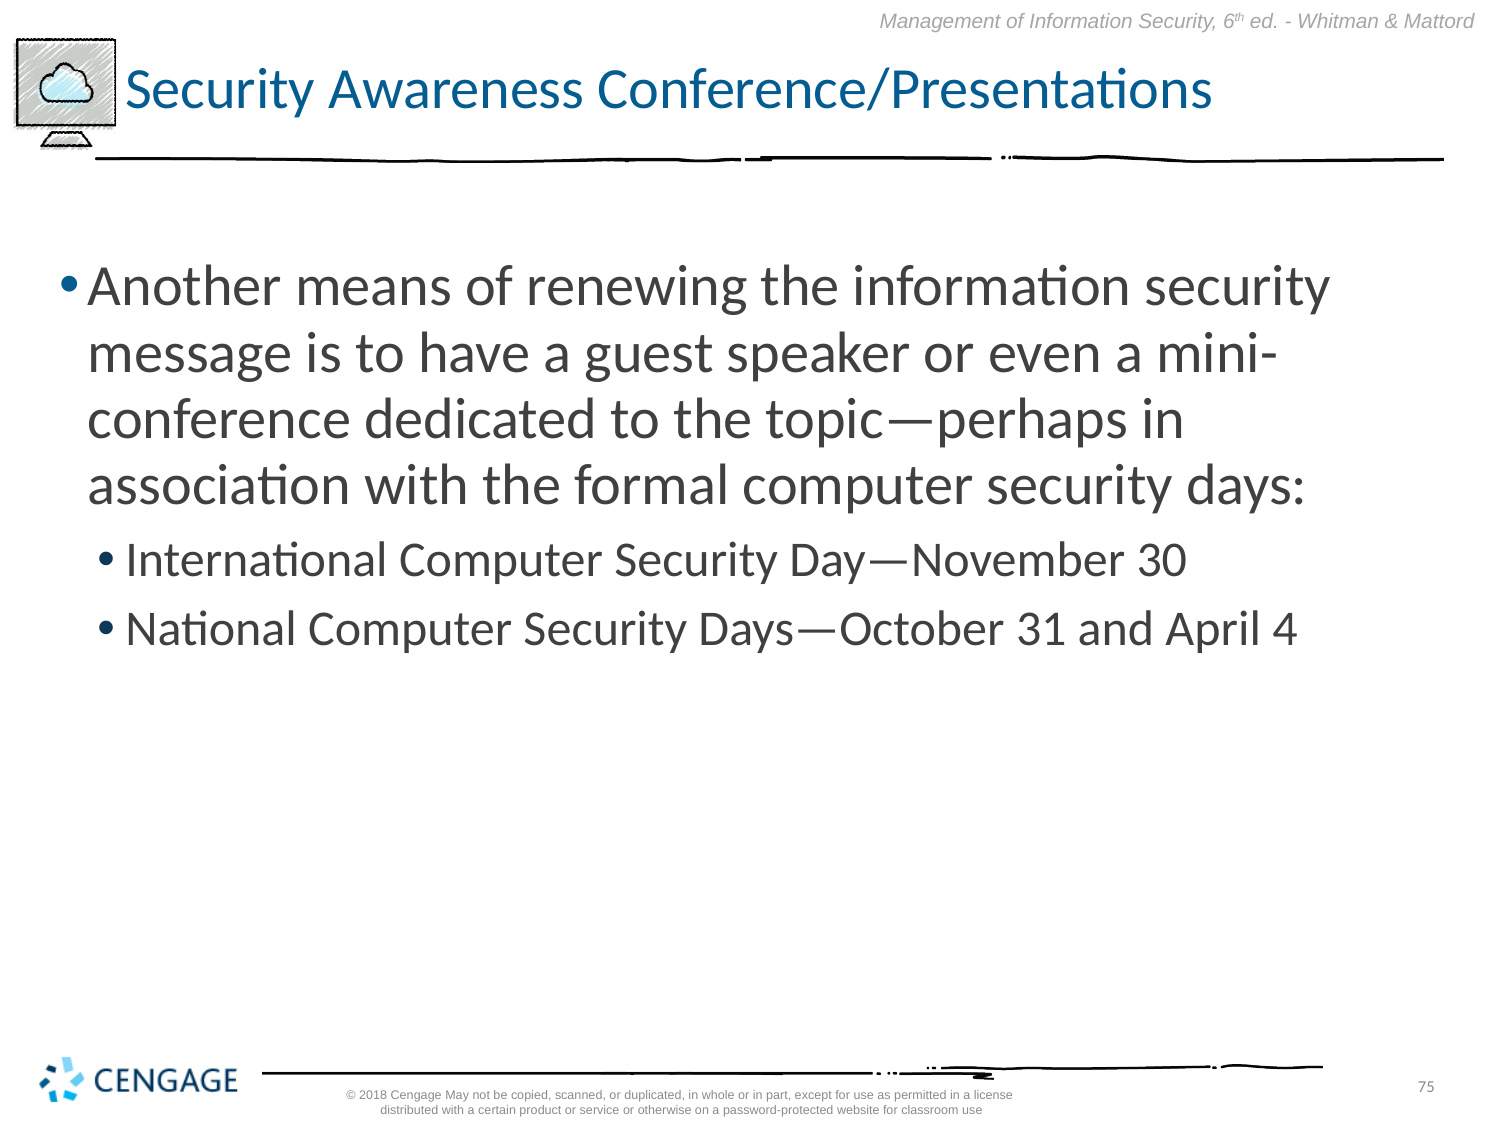

# Security Awareness Conference/Presentations
Another means of renewing the information security message is to have a guest speaker or even a mini-conference dedicated to the topic—perhaps in association with the formal computer security days:
International Computer Security Day—November 30
National Computer Security Days—October 31 and April 4